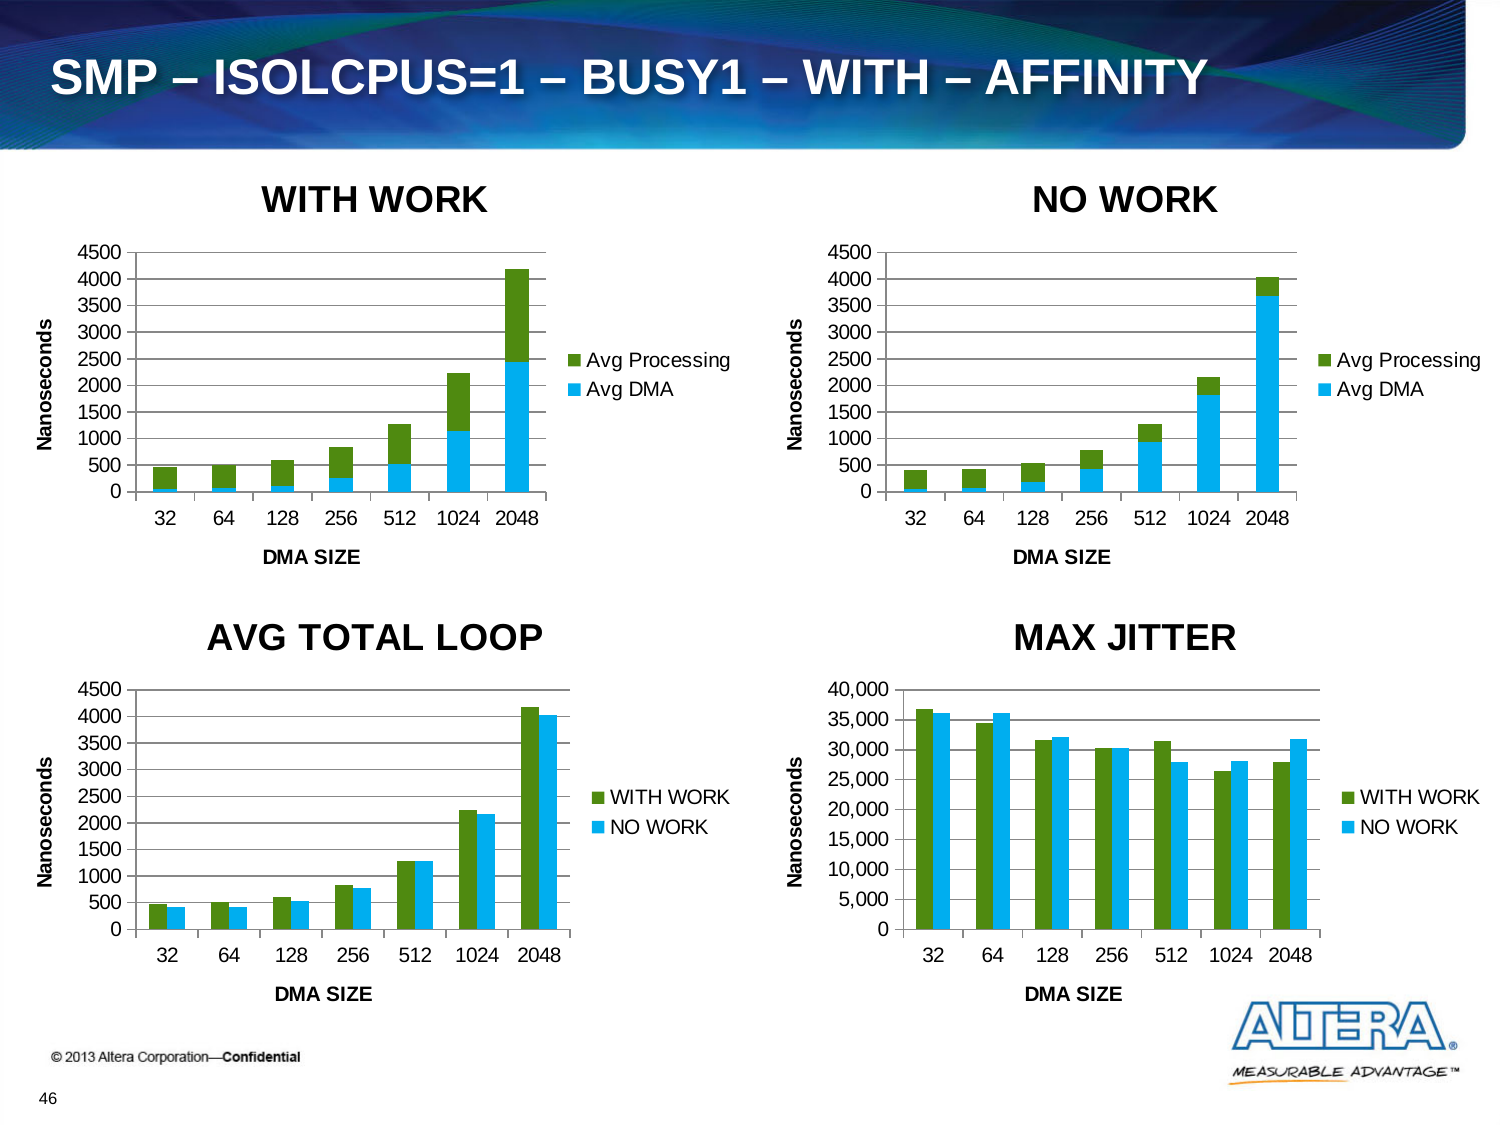

# SMP – ISOLCPUS=1 – BUSY1 – WITH – AFFINITY

### Chart: WITH WORK

| Category |  |  |
|---|---|---|
| 32 | 61.0 | 406.0 |
| 64 | 64.0 | 447.0 |
| 128 | 114.0 | 484.0 |
| 256 | 254.0 | 585.0 |
| 512 | 530.0 | 753.0 |
| 1024 | 1153.0 | 1084.0 |
| 2048 | 2450.0 | 1736.0 |

### Chart: NO WORK

| Category |  |  |
|---|---|---|
| 32 | 62.0 | 348.0 |
| 64 | 75.0 | 349.0 |
| 128 | 189.0 | 350.0 |
| 256 | 431.0 | 349.0 |
| 512 | 928.0 | 349.0 |
| 1024 | 1818.0 | 349.0 |
| 2048 | 3684.0 | 349.0 |

### Chart: AVG TOTAL LOOP

| Category |  |  |
|---|---|---|
| 32 | 467.0 | 411.0 |
| 64 | 511.0 | 425.0 |
| 128 | 599.0 | 540.0 |
| 256 | 839.0 | 781.0 |
| 512 | 1284.0 | 1278.0 |
| 1024 | 2237.0 | 2168.0 |
| 2048 | 4187.0 | 4034.0 |

### Chart: MAX JITTER

| Category |  |  |
|---|---|---|
| 32 | 36770.0 | 36120.0 |
| 64 | 34450.0 | 36085.0 |
| 128 | 31545.0 | 32175.0 |
| 256 | 30340.0 | 30285.0 |
| 512 | 31465.0 | 27935.0 |
| 1024 | 26365.0 | 28165.0 |
| 2048 | 27980.0 | 31770.0 |
46